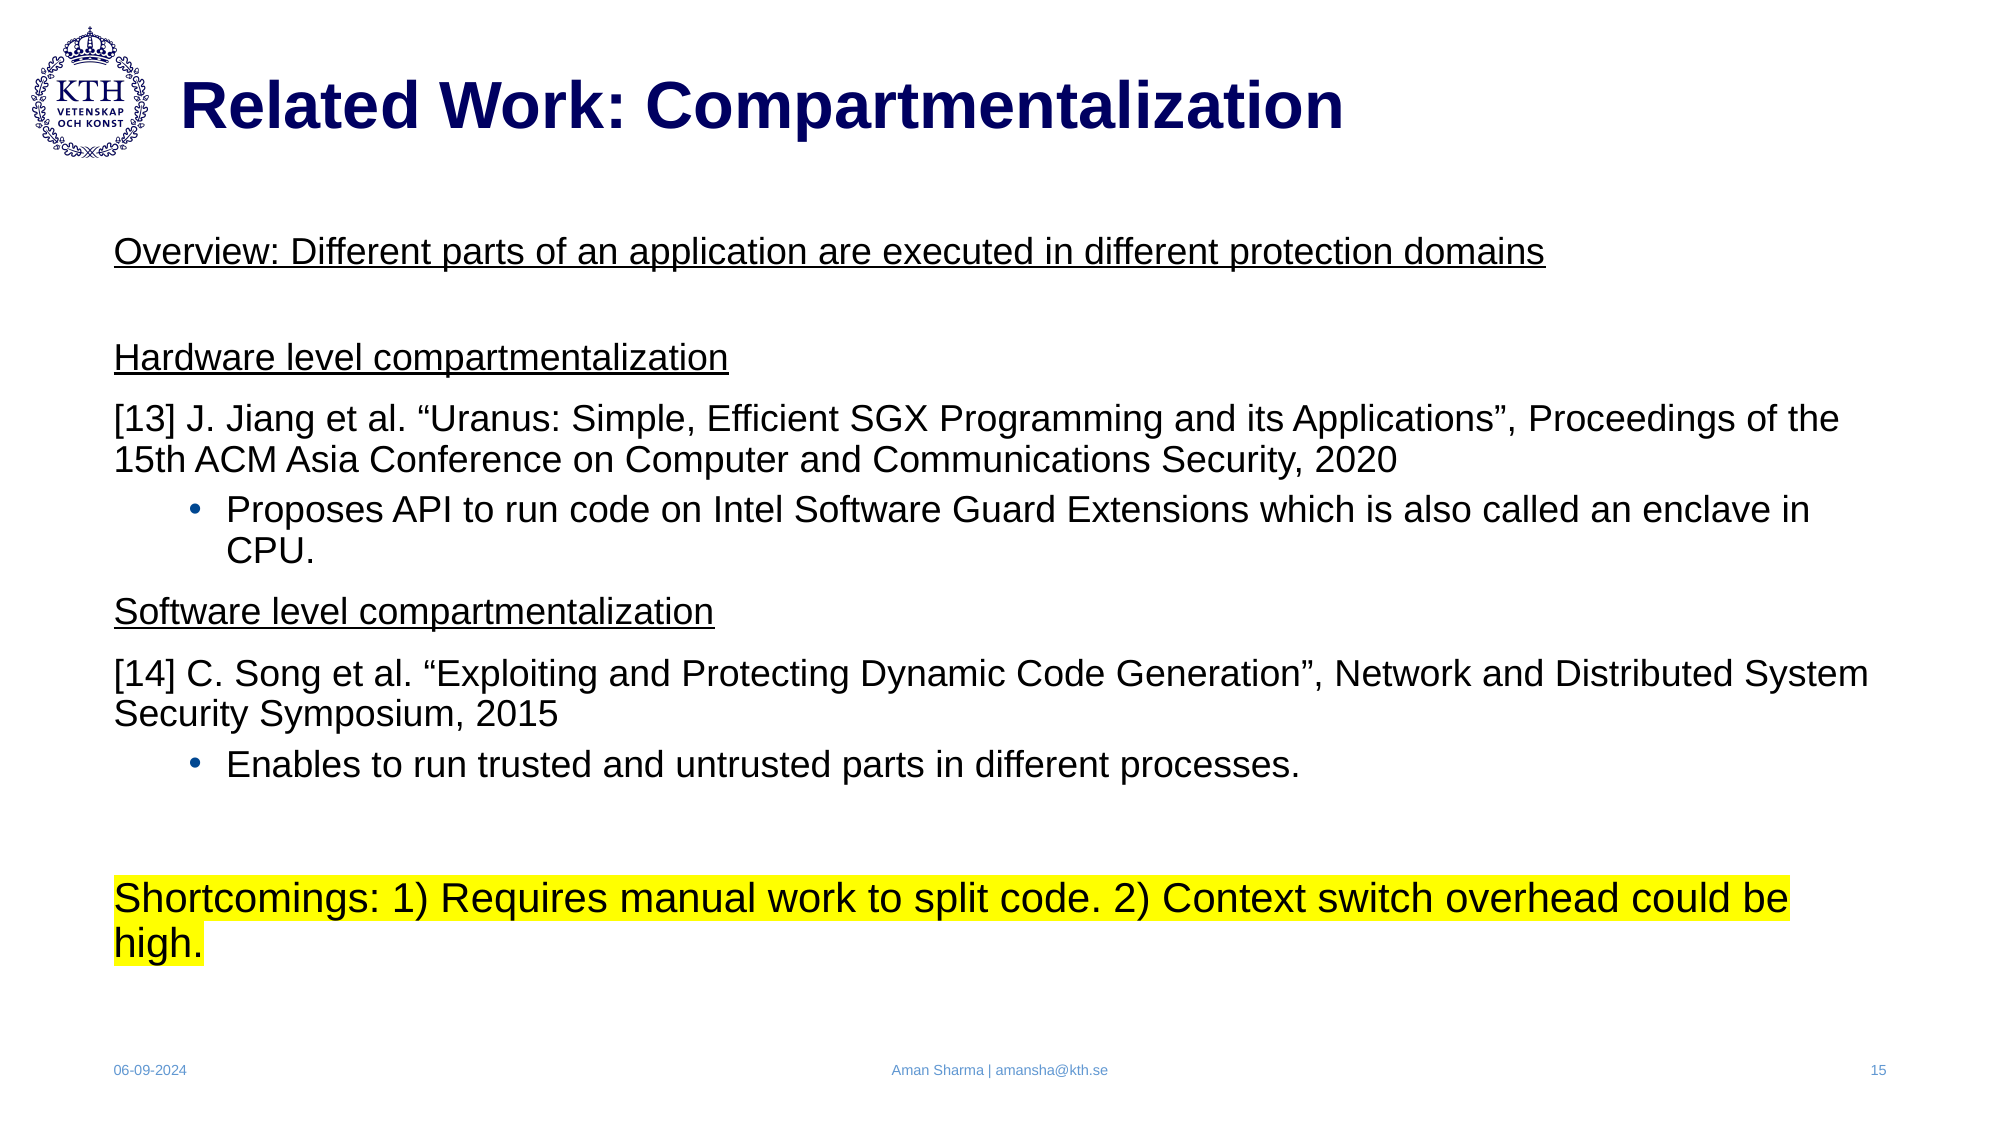

# Related Work: Compartmentalization
Overview: Different parts of an application are executed in different protection domains
Hardware level compartmentalization
[13] J. Jiang et al. “Uranus: Simple, Efficient SGX Programming and its Applications”, Proceedings of the 15th ACM Asia Conference on Computer and Communications Security, 2020
Proposes API to run code on Intel Software Guard Extensions which is also called an enclave in CPU.
Software level compartmentalization
[14] C. Song et al. “Exploiting and Protecting Dynamic Code Generation”, Network and Distributed System Security Symposium, 2015
Enables to run trusted and untrusted parts in different processes.

Shortcomings: 1) Requires manual work to split code. 2) Context switch overhead could be high.
Aman Sharma | amansha@kth.se
06-09-2024
15